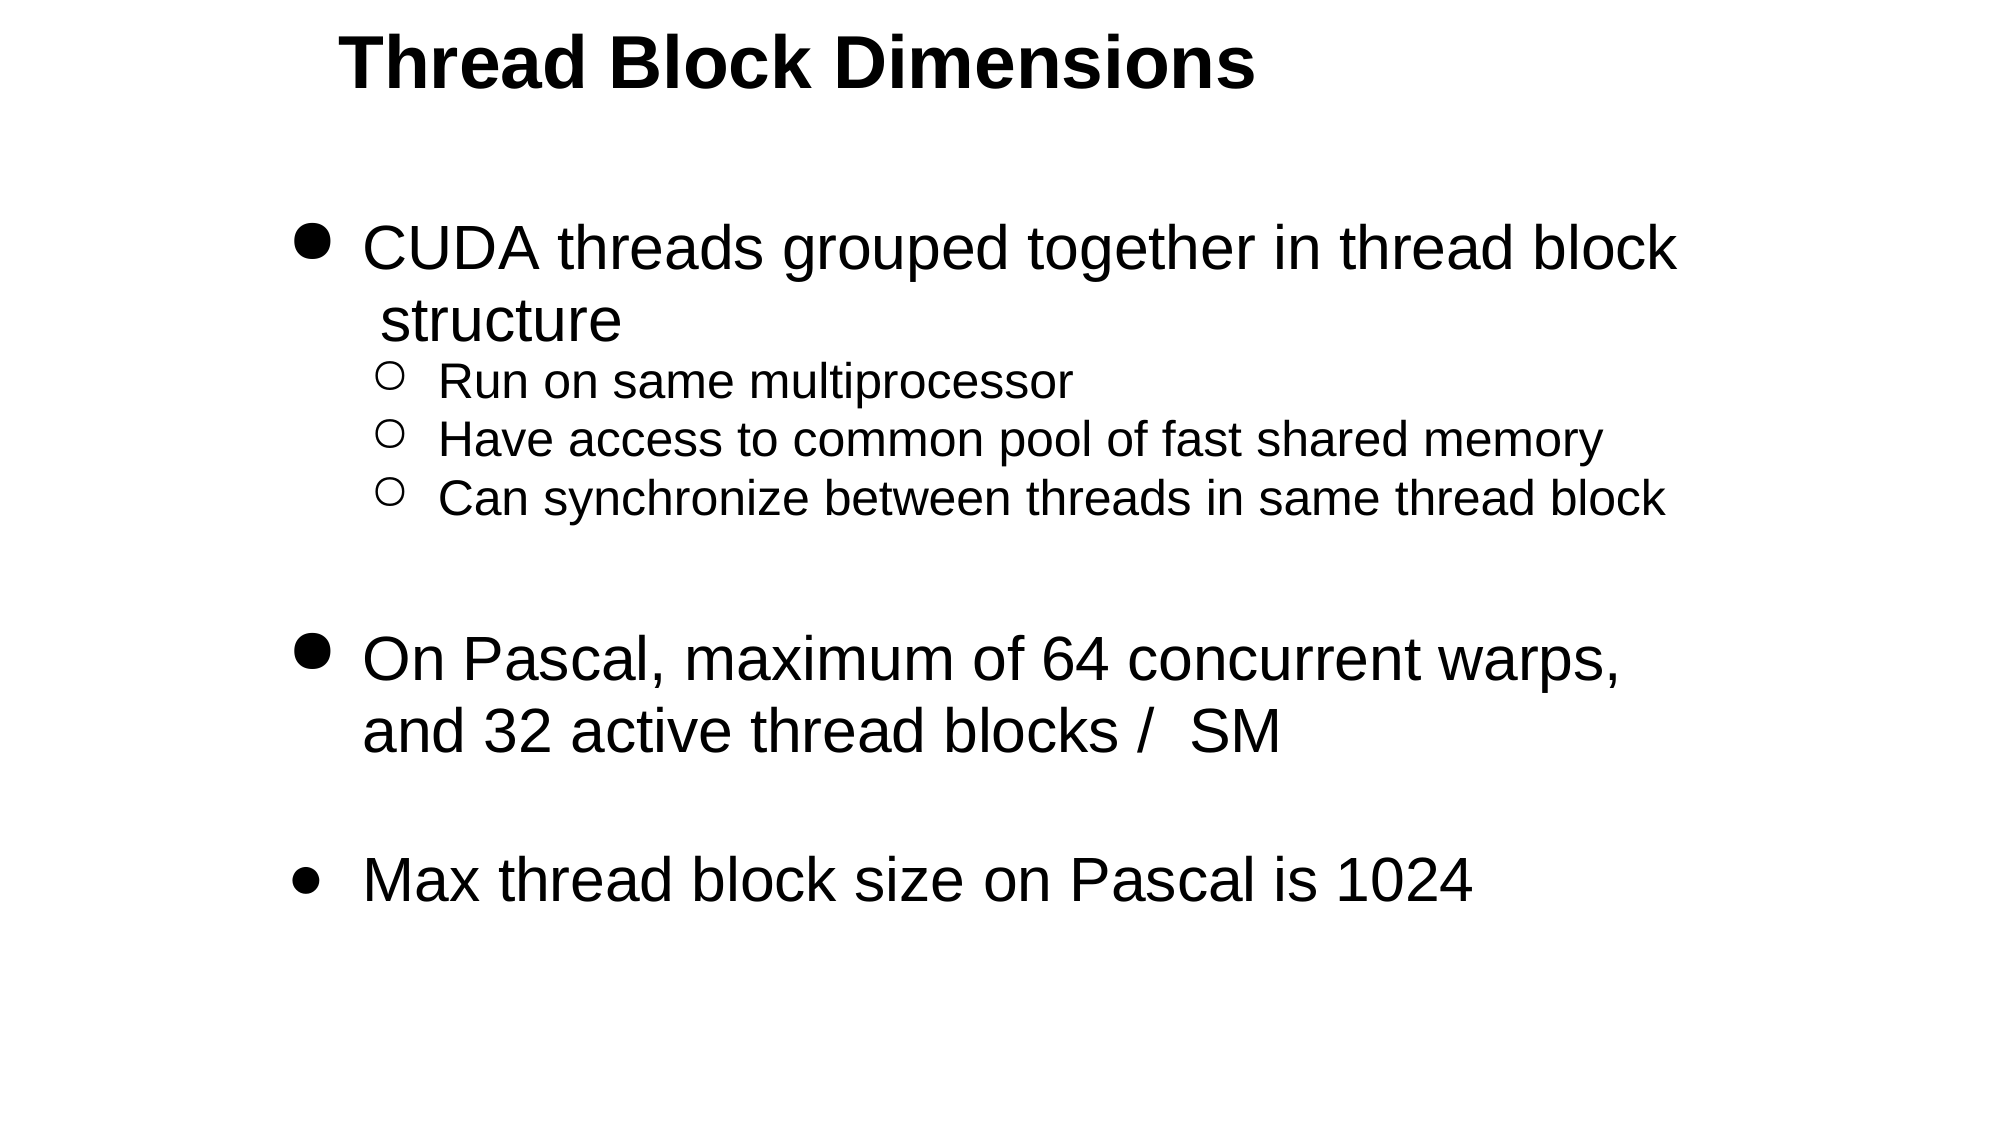

# Thread Block Dimensions
CUDA threads grouped together in thread block  structure
Run on same multiprocessor
Have access to common pool of fast shared memory
Can synchronize between threads in same thread block

On Pascal, maximum of 64 concurrent warps, and 32 active thread blocks /  SM

Max thread block size on Pascal is 1024